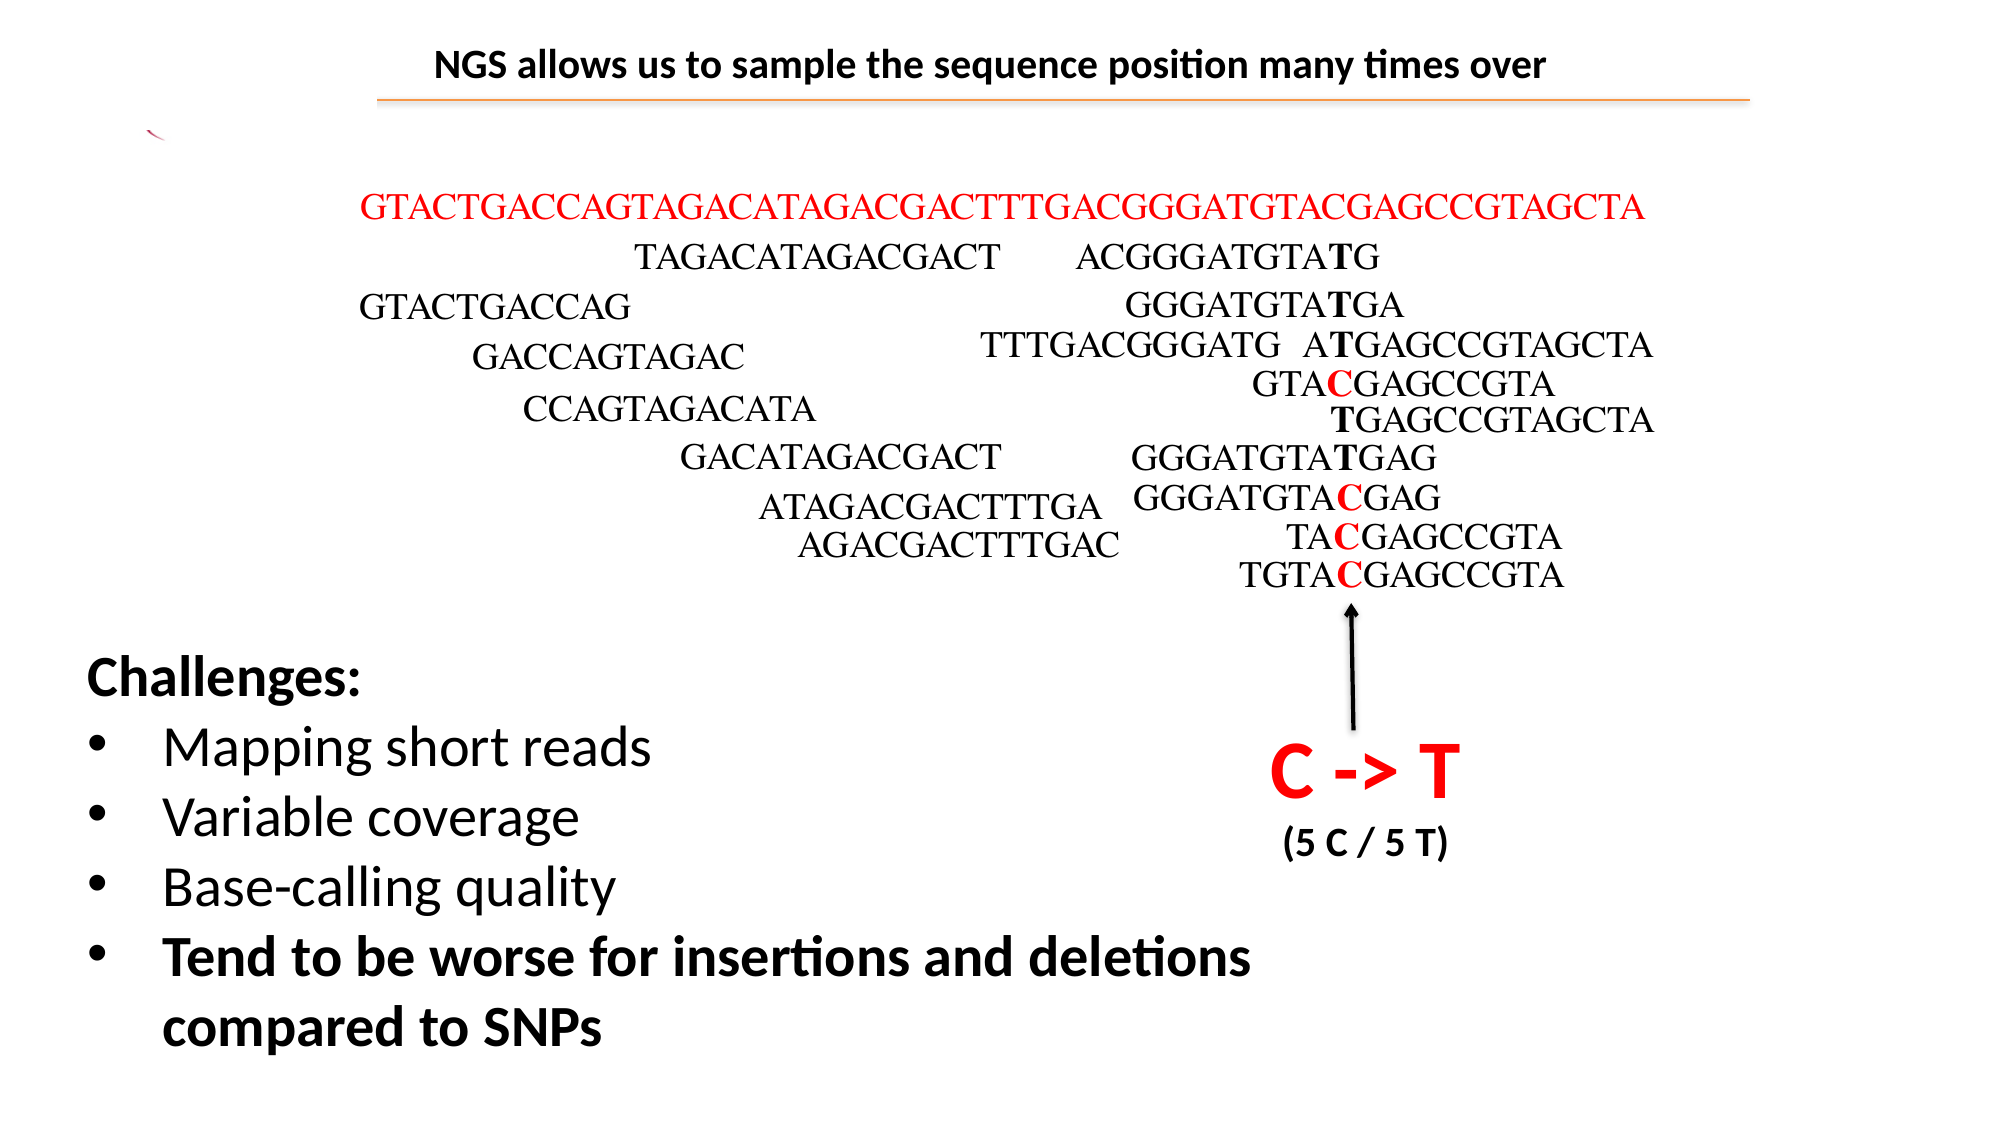

NGS allows us to sample the sequence position many times over
GTACTGACCAGTAGACATAGACGACTTTGACGGGATGTACGAGCCGTAGCTA
TAGACATAGACGACT
ACGGGATGTATG
GGGATGTATGA
GTACTGACCAG
TTTGACGGGATG
ATGAGCCGTAGCTA
GACCAGTAGAC
GTACGAGCCGTA
CCAGTAGACATA
TGAGCCGTAGCTA
GACATAGACGACT
GGGATGTATGAG
GGGATGTACGAG
ATAGACGACTTTGA
TACGAGCCGTA
AGACGACTTTGAC
TGTACGAGCCGTA
C -> T
(5 C / 5 T)
Challenges:
Mapping short reads
Variable coverage
Base-calling quality
Tend to be worse for insertions and deletions compared to SNPs